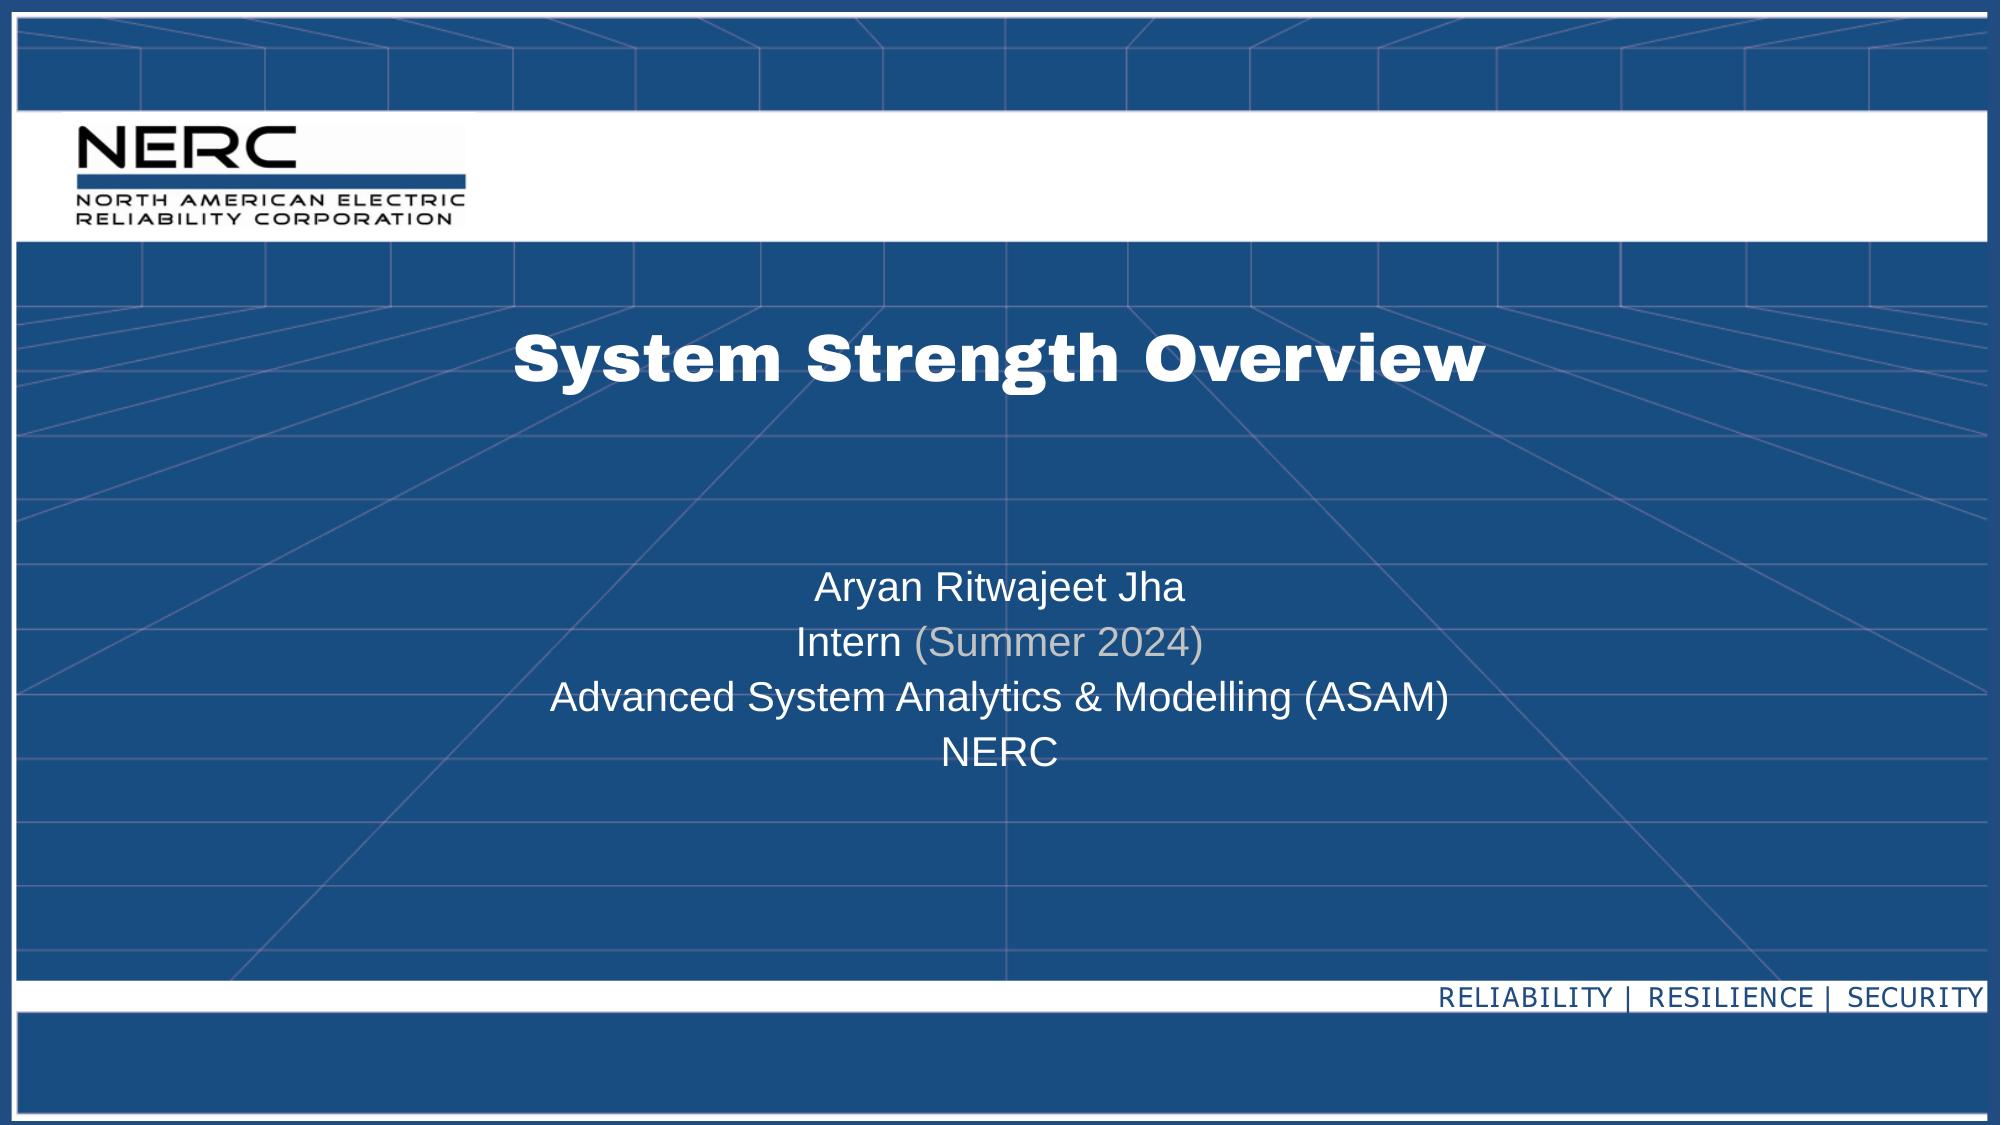

System Strength Overview

Aryan Ritwajeet Jha
Intern (Summer 2024)
Advanced System Analytics & Modelling (ASAM)
NERC